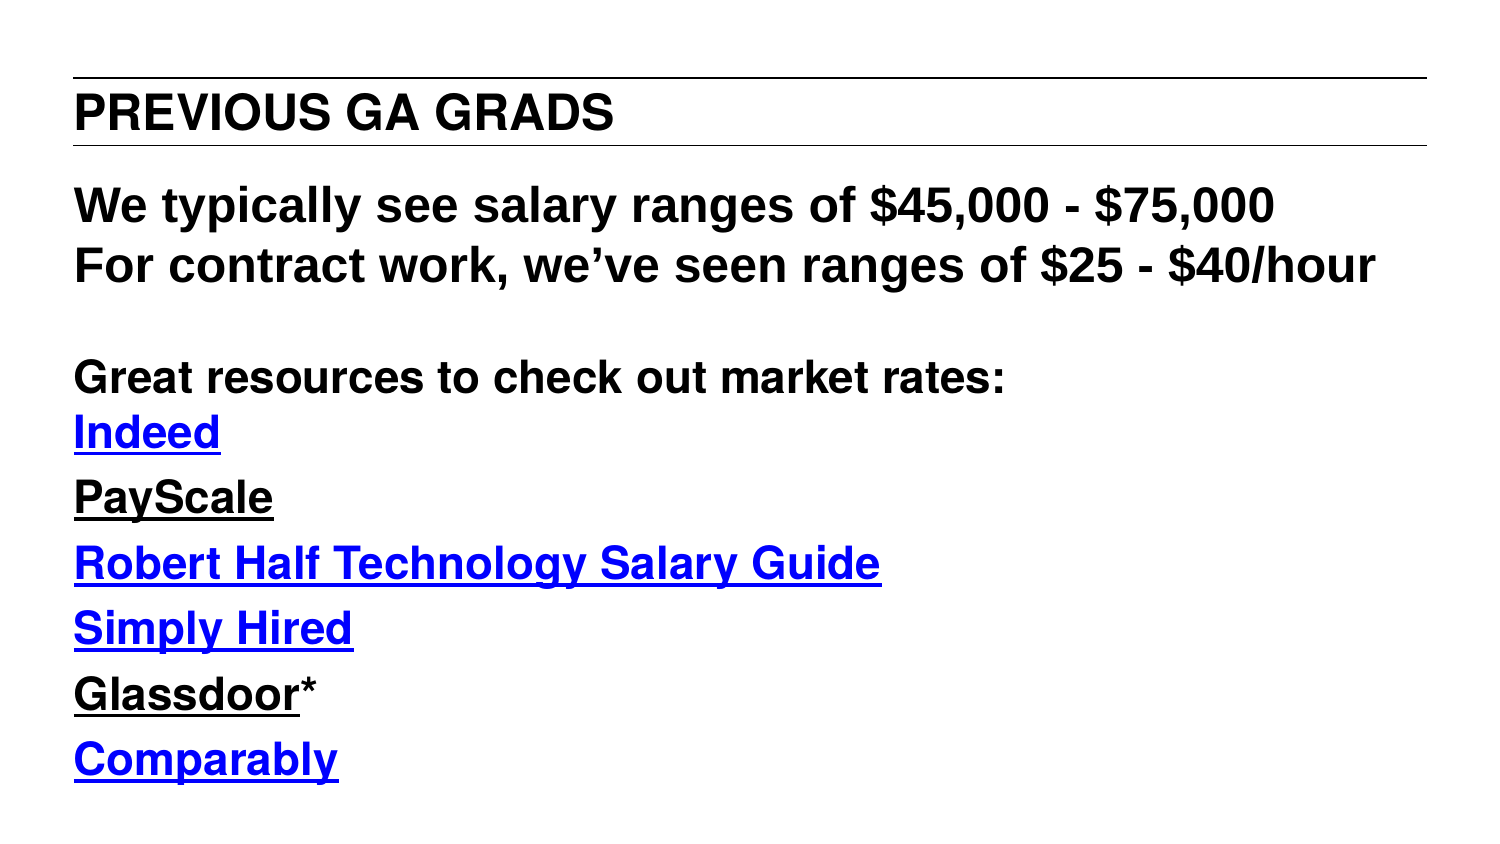

PREVIOUS GA GRADS
We typically see salary ranges of $45,000 - $75,000
For contract work, we’ve seen ranges of $25 - $40/hour

Great resources to check out market rates:
Indeed
PayScale
Robert Half Technology Salary Guide
Simply Hired
Glassdoor*
Comparably